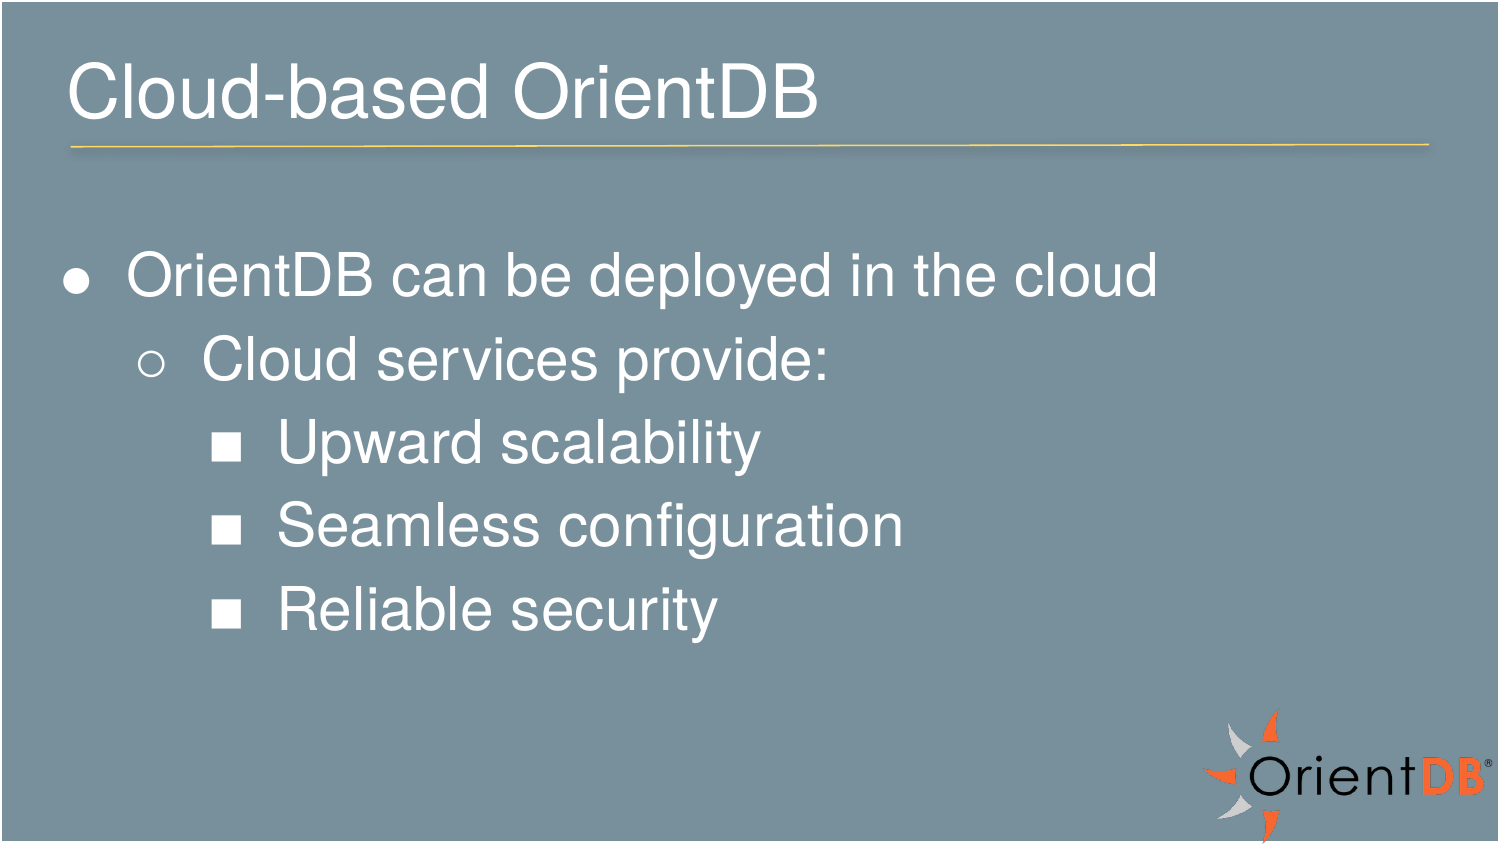

# Cloud-based OrientDB
OrientDB can be deployed in the cloud
Cloud services provide:
Upward scalability
Seamless configuration
Reliable security